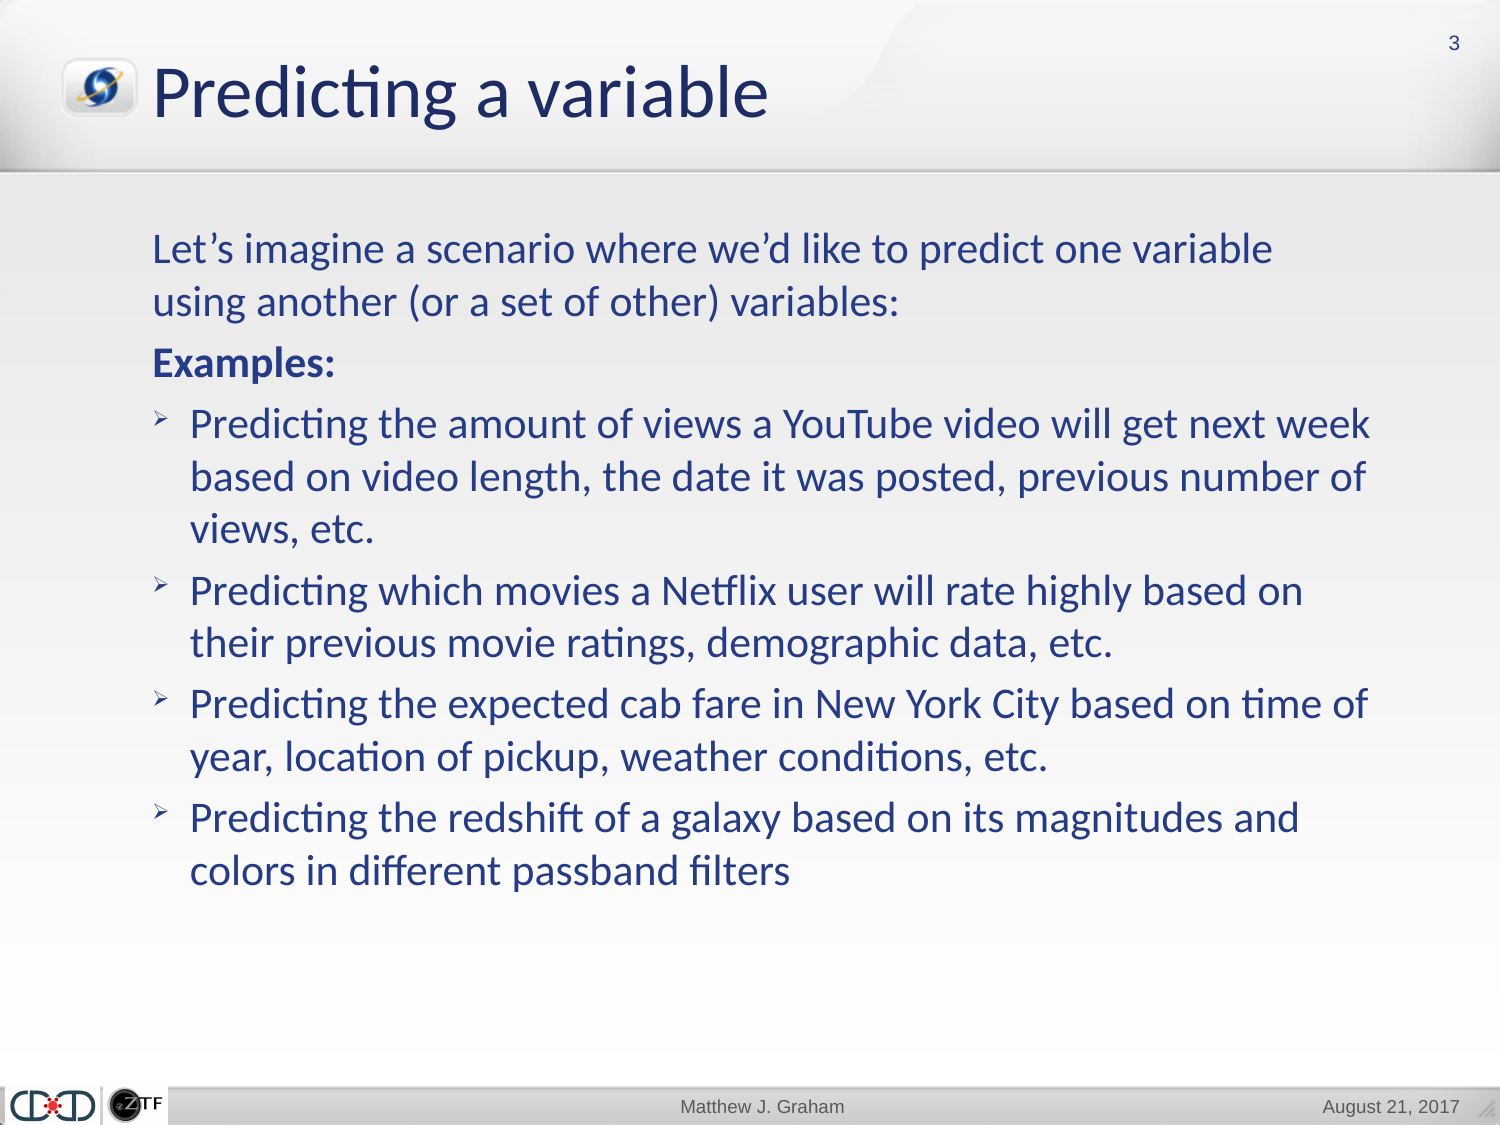

3
Predicting a variable
Let’s imagine a scenario where we’d like to predict one variable using another (or a set of other) variables:
Examples:
Predicting the amount of views a YouTube video will get next week based on video length, the date it was posted, previous number of views, etc.
Predicting which movies a Netflix user will rate highly based on their previous movie ratings, demographic data, etc.
Predicting the expected cab fare in New York City based on time of year, location of pickup, weather conditions, etc.
Predicting the redshift of a galaxy based on its magnitudes and colors in different passband filters